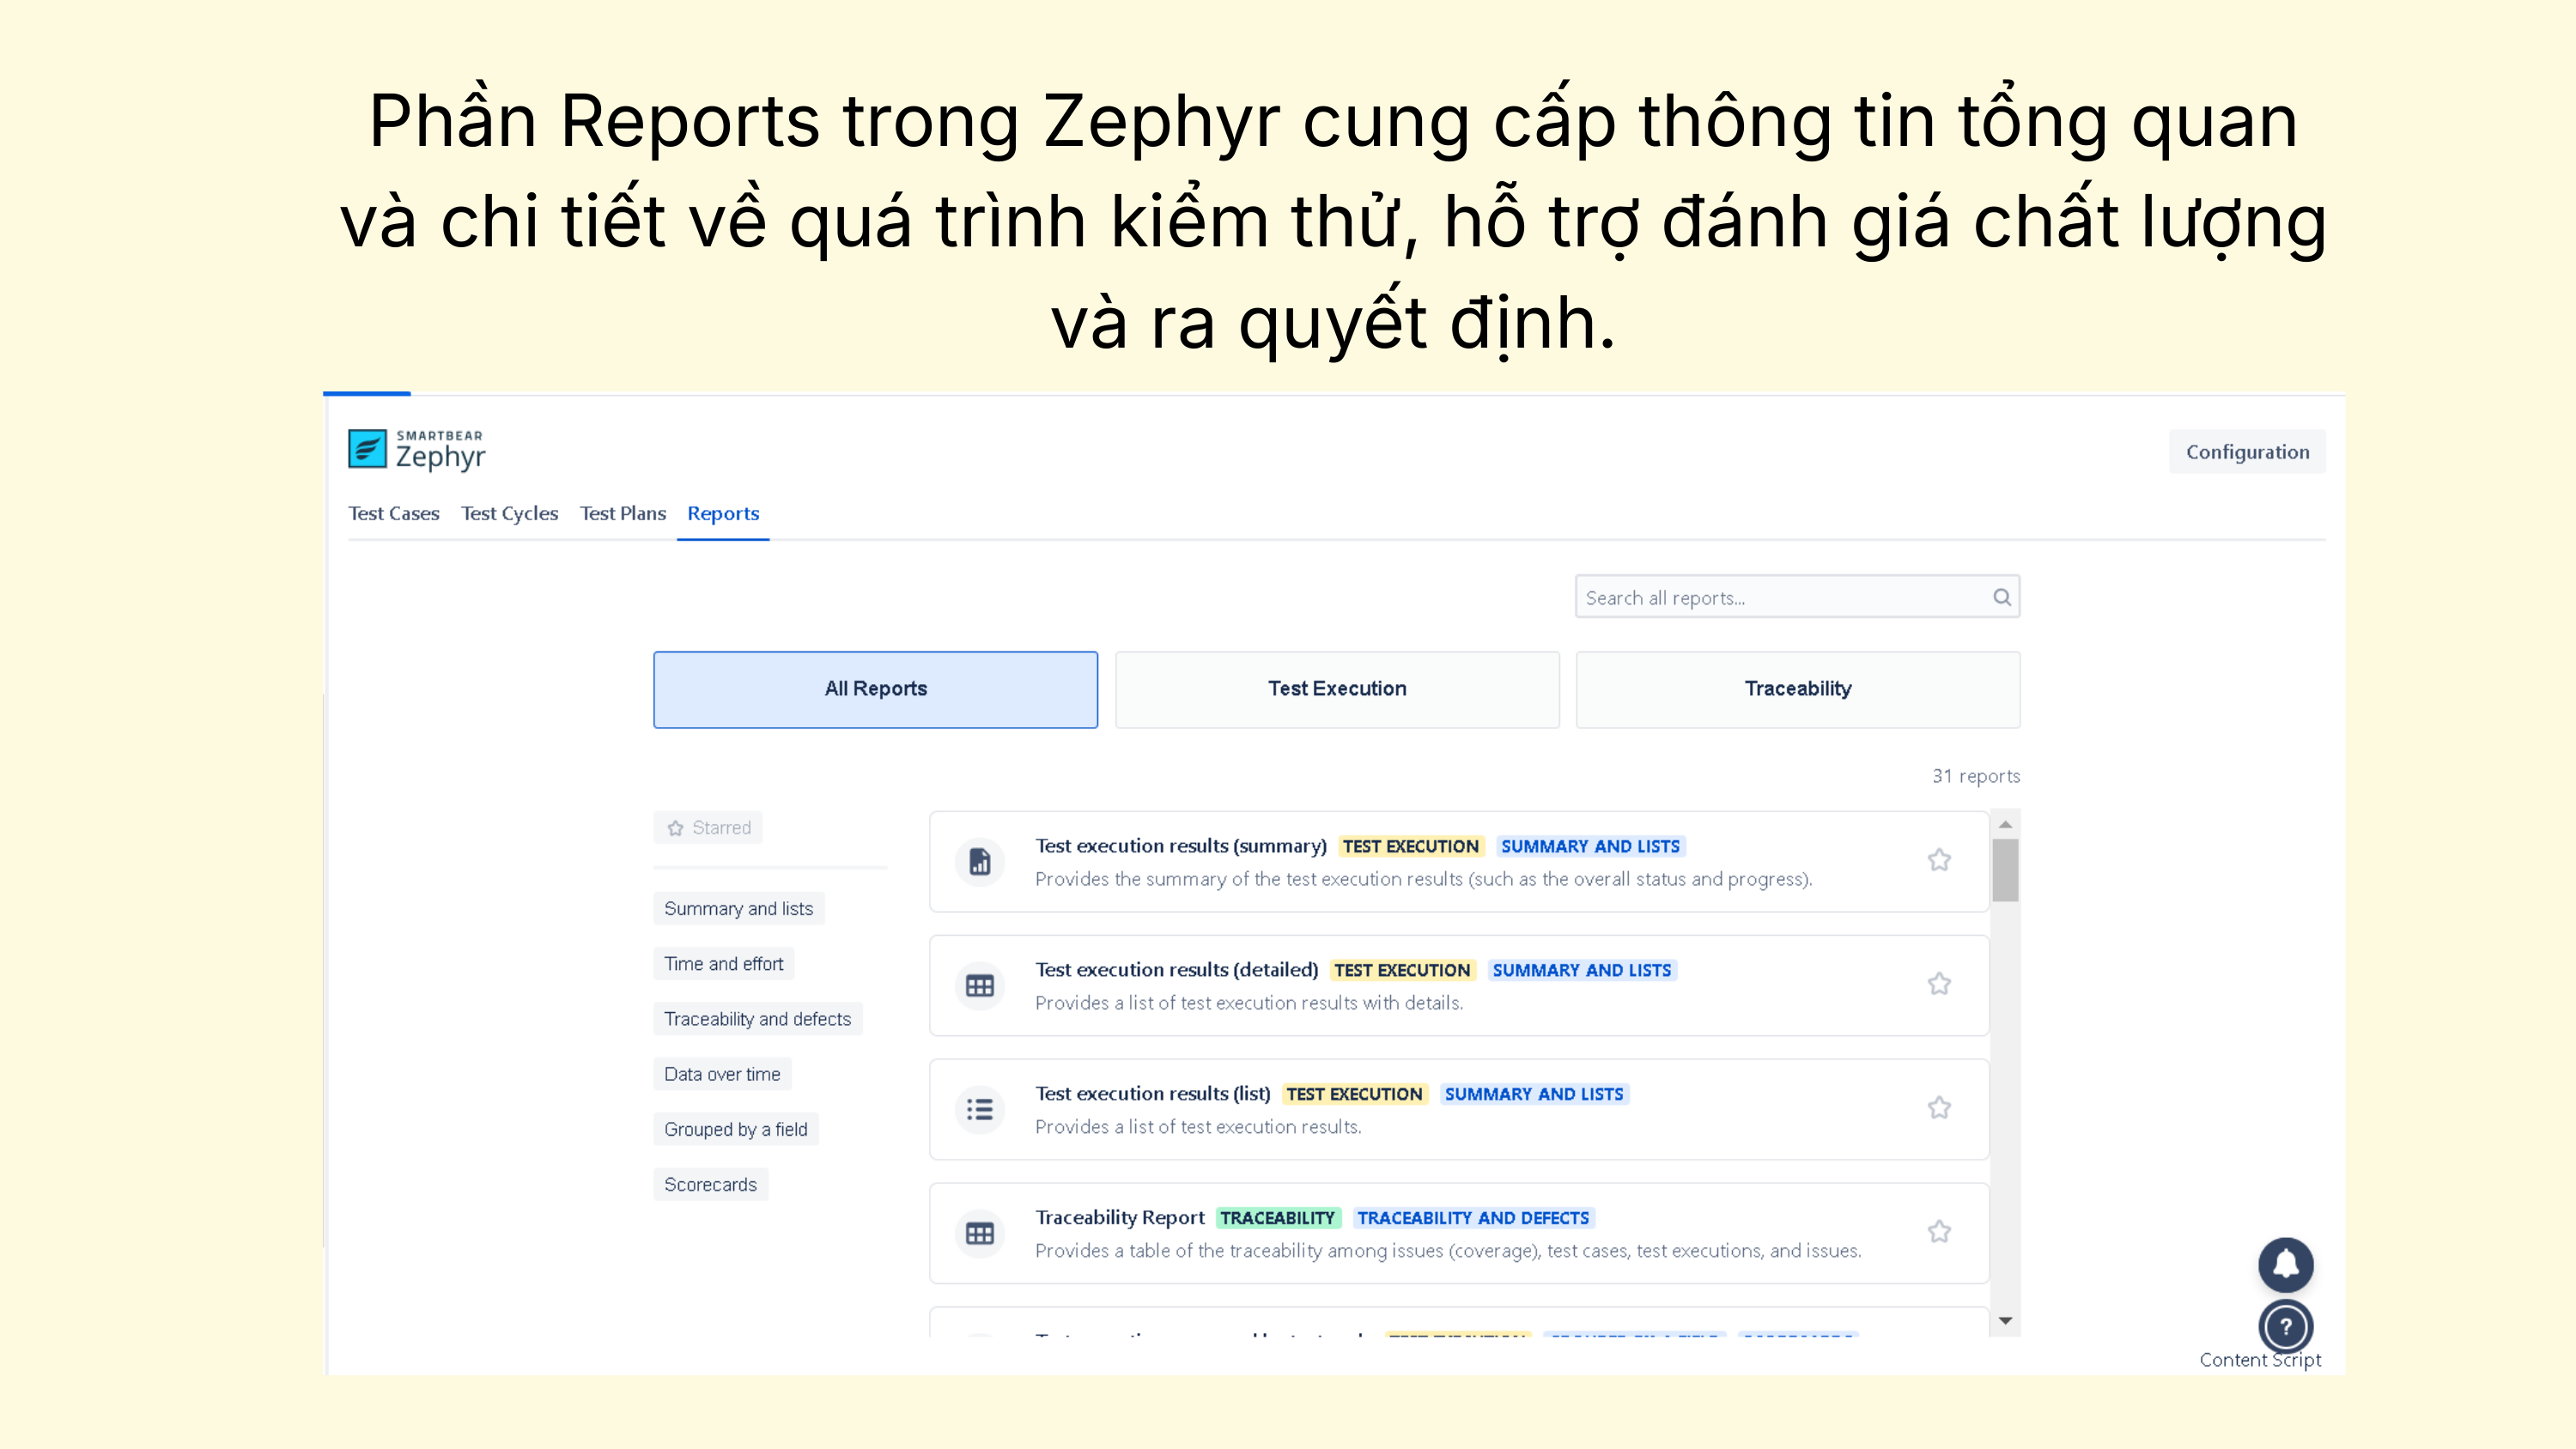

Phần Reports trong Zephyr cung cấp thông tin tổng quan và chi tiết về quá trình kiểm thử, hỗ trợ đánh giá chất lượng và ra quyết định.